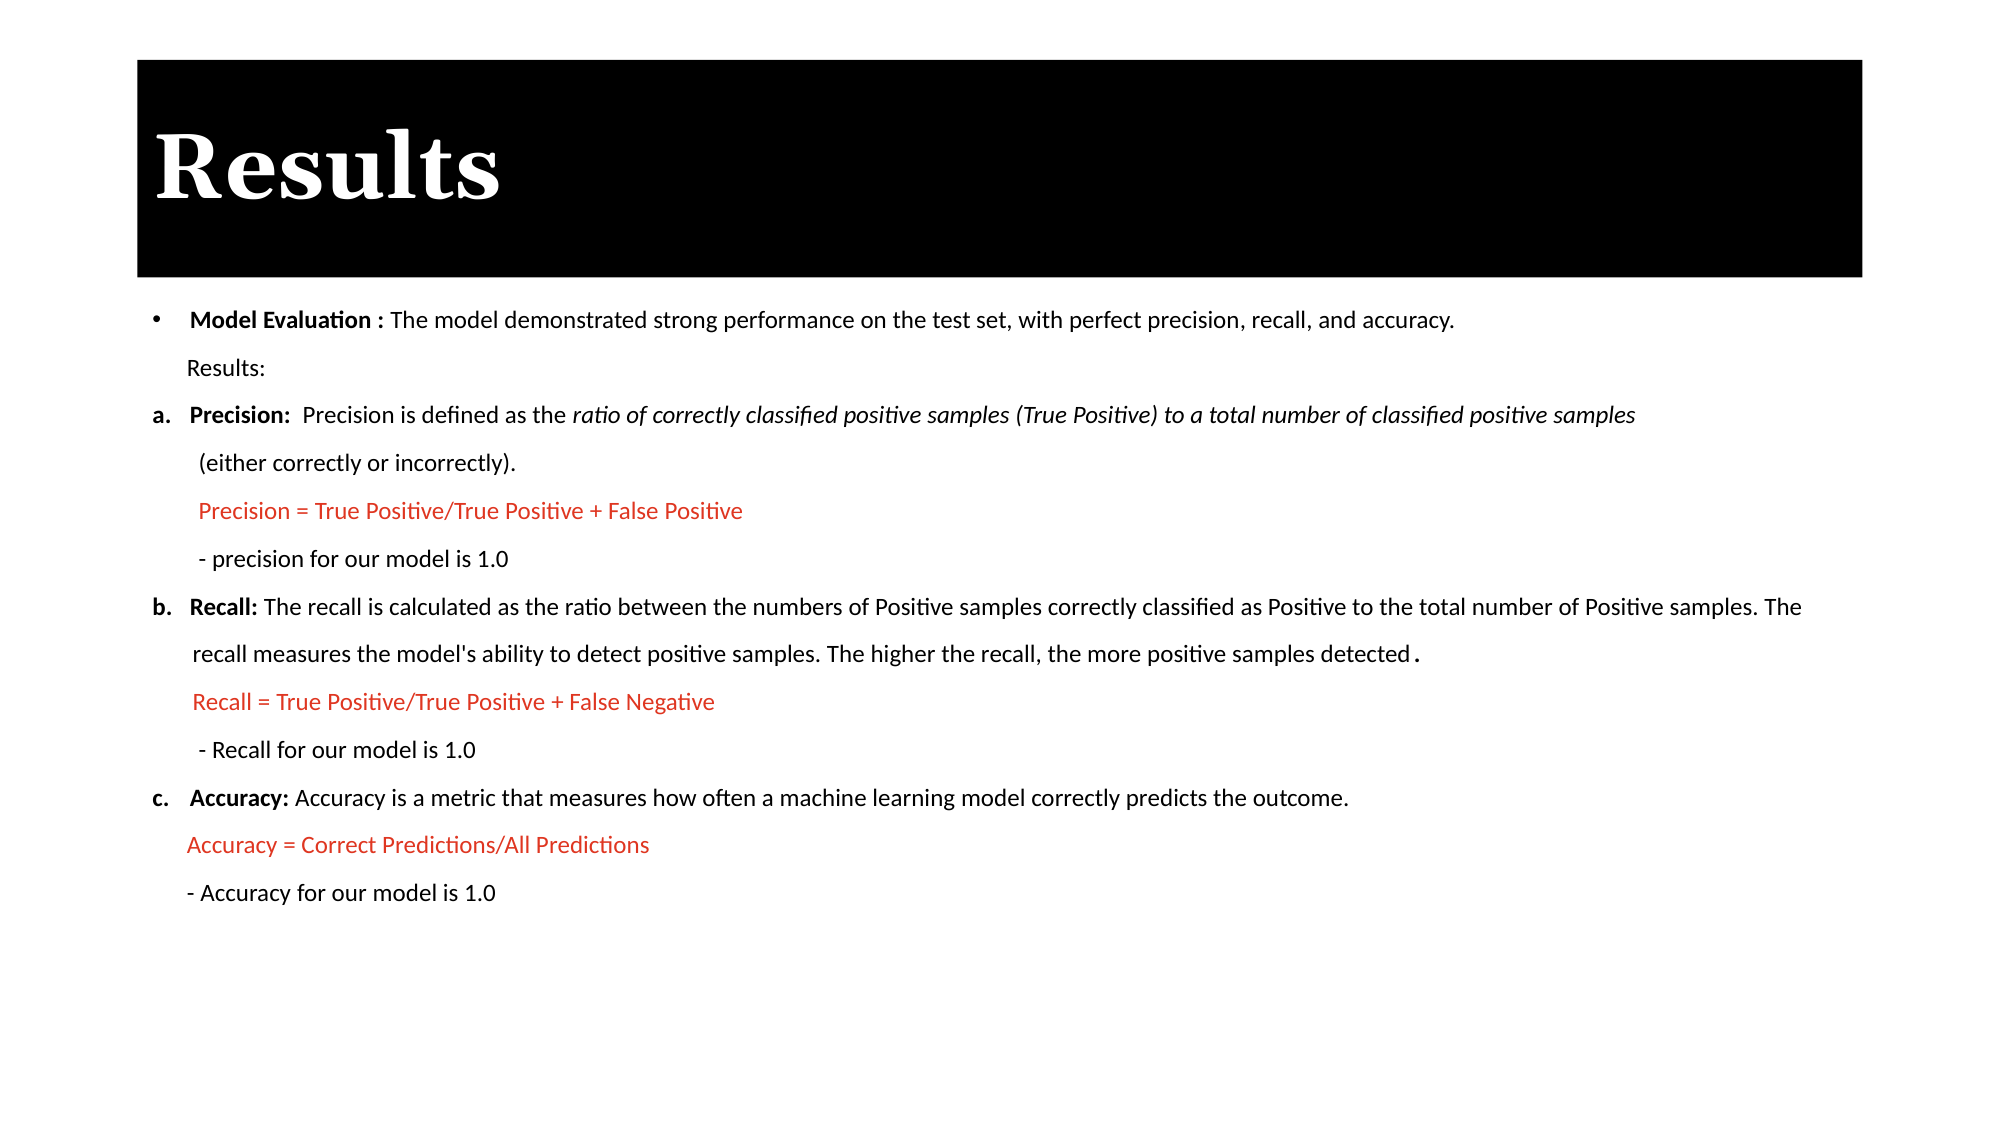

# Results
Model Evaluation : The model demonstrated strong performance on the test set, with perfect precision, recall, and accuracy.
      Results:
Precision:  Precision is defined as the ratio of correctly classified positive samples (True Positive) to a total number of classified positive samples
        (either correctly or incorrectly).
        Precision = True Positive/True Positive + False Positive
        - precision for our model is 1.0
b.   Recall: The recall is calculated as the ratio between the numbers of Positive samples correctly classified as Positive to the total number of Positive samples. The
       recall measures the model's ability to detect positive samples. The higher the recall, the more positive samples detected.
       Recall = True Positive/True Positive + False Negative
        - Recall for our model is 1.0
Accuracy: Accuracy is a metric that measures how often a machine learning model correctly predicts the outcome.
      Accuracy = Correct Predictions/All Predictions
      - Accuracy for our model is 1.0